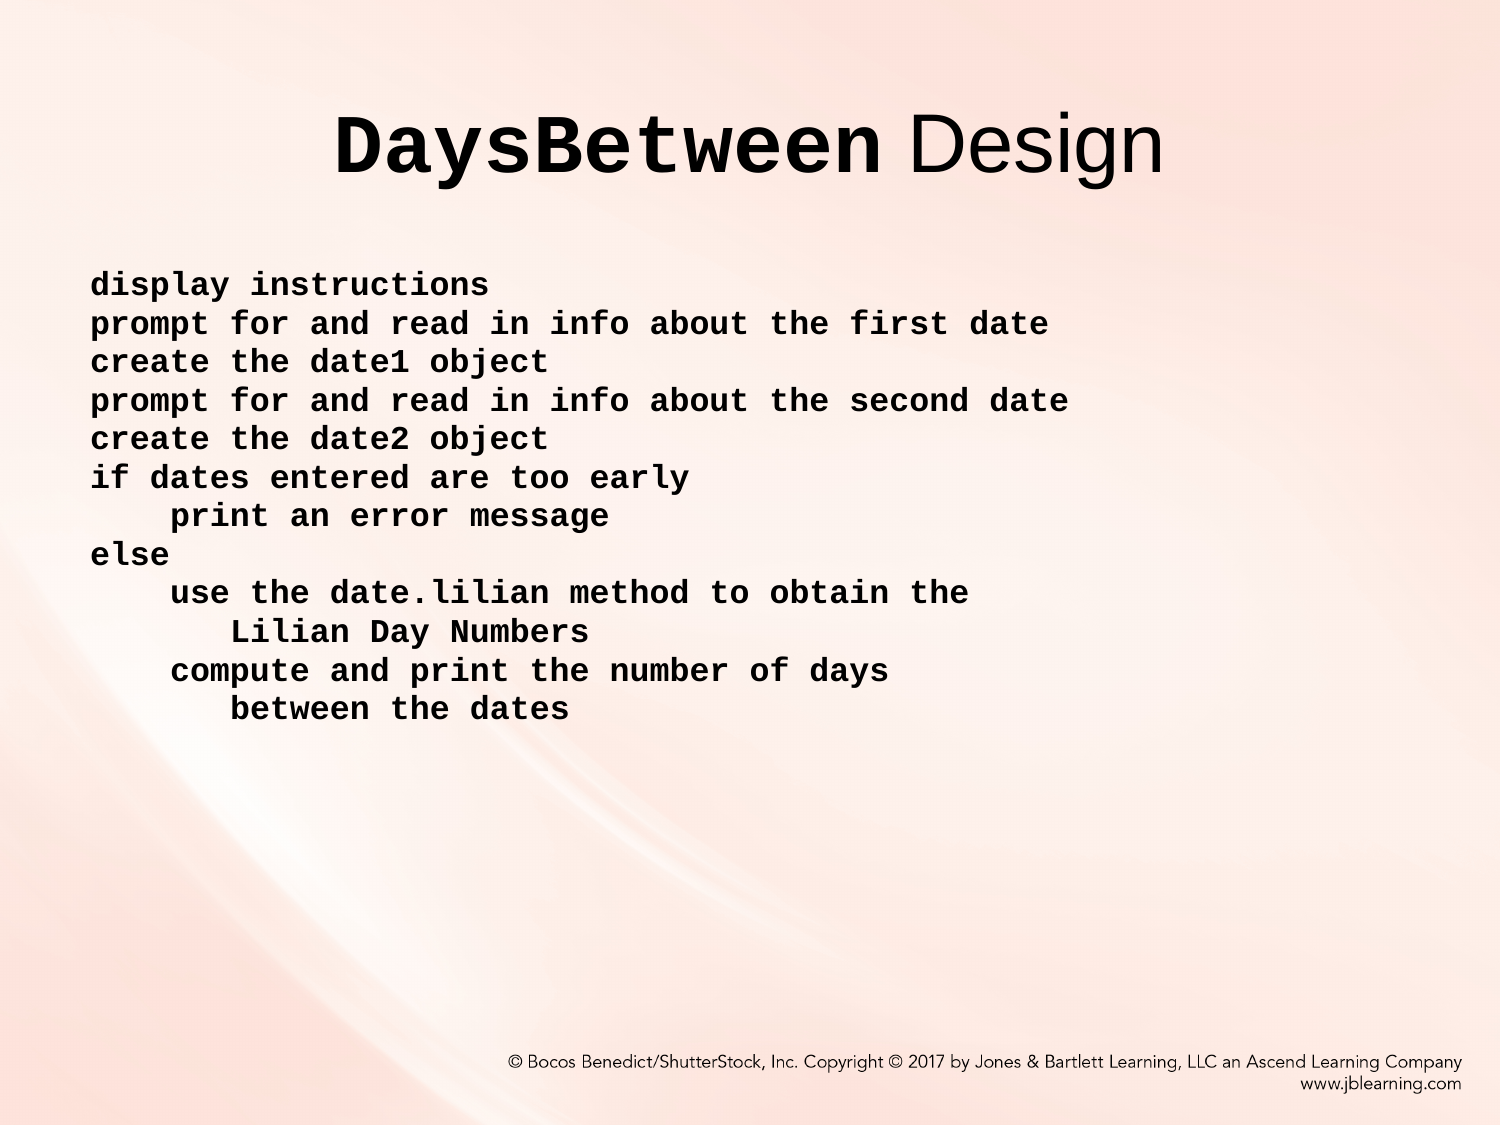

# DaysBetween Design
display instructions
prompt for and read in info about the first date
create the date1 object
prompt for and read in info about the second date
create the date2 object
if dates entered are too early
    print an error message
else
    use the date.lilian method to obtain the
       Lilian Day Numbers
    compute and print the number of days
       between the dates